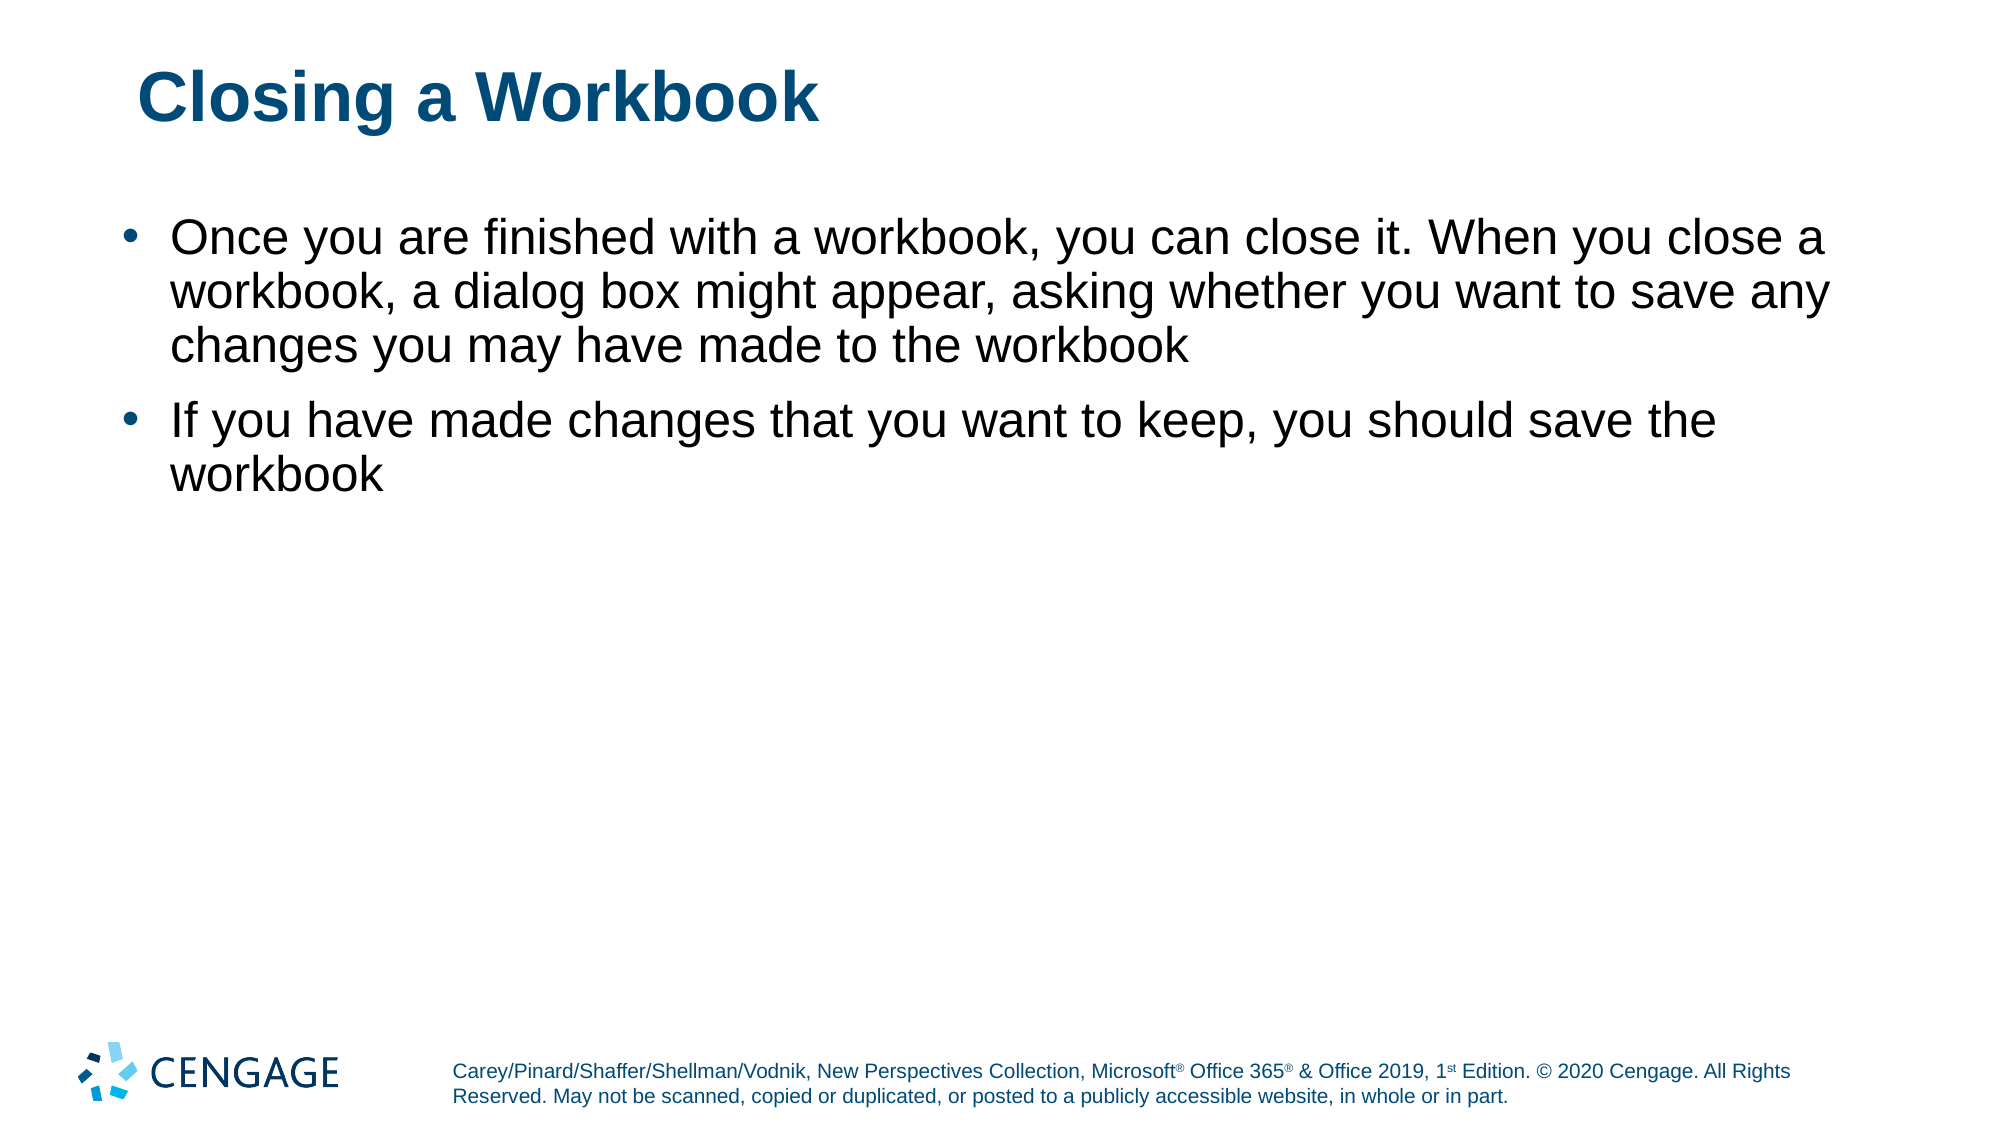

# Closing a Workbook
Once you are finished with a workbook, you can close it. When you close a workbook, a dialog box might appear, asking whether you want to save any changes you may have made to the workbook
If you have made changes that you want to keep, you should save the workbook